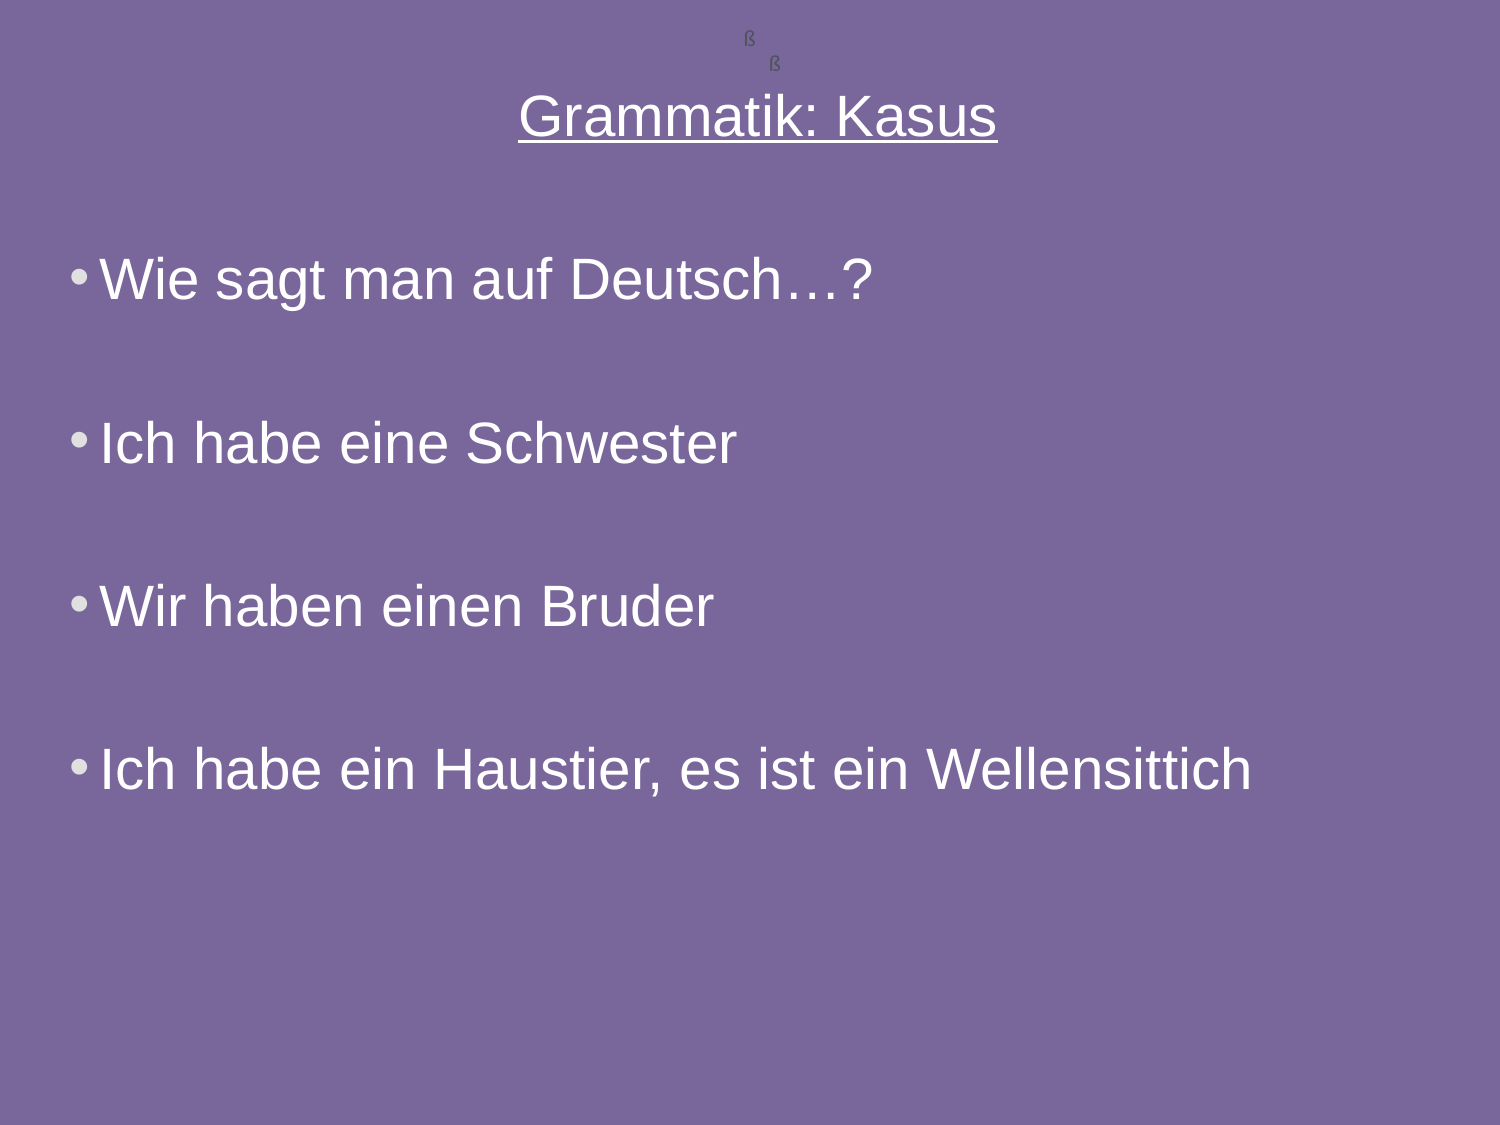

ß
ß
Grammatik: Kasus

Wie sagt man auf Deutsch…?

Ich habe eine Schwester

Wir haben einen Bruder

Ich habe ein Haustier, es ist ein Wellensittich

42